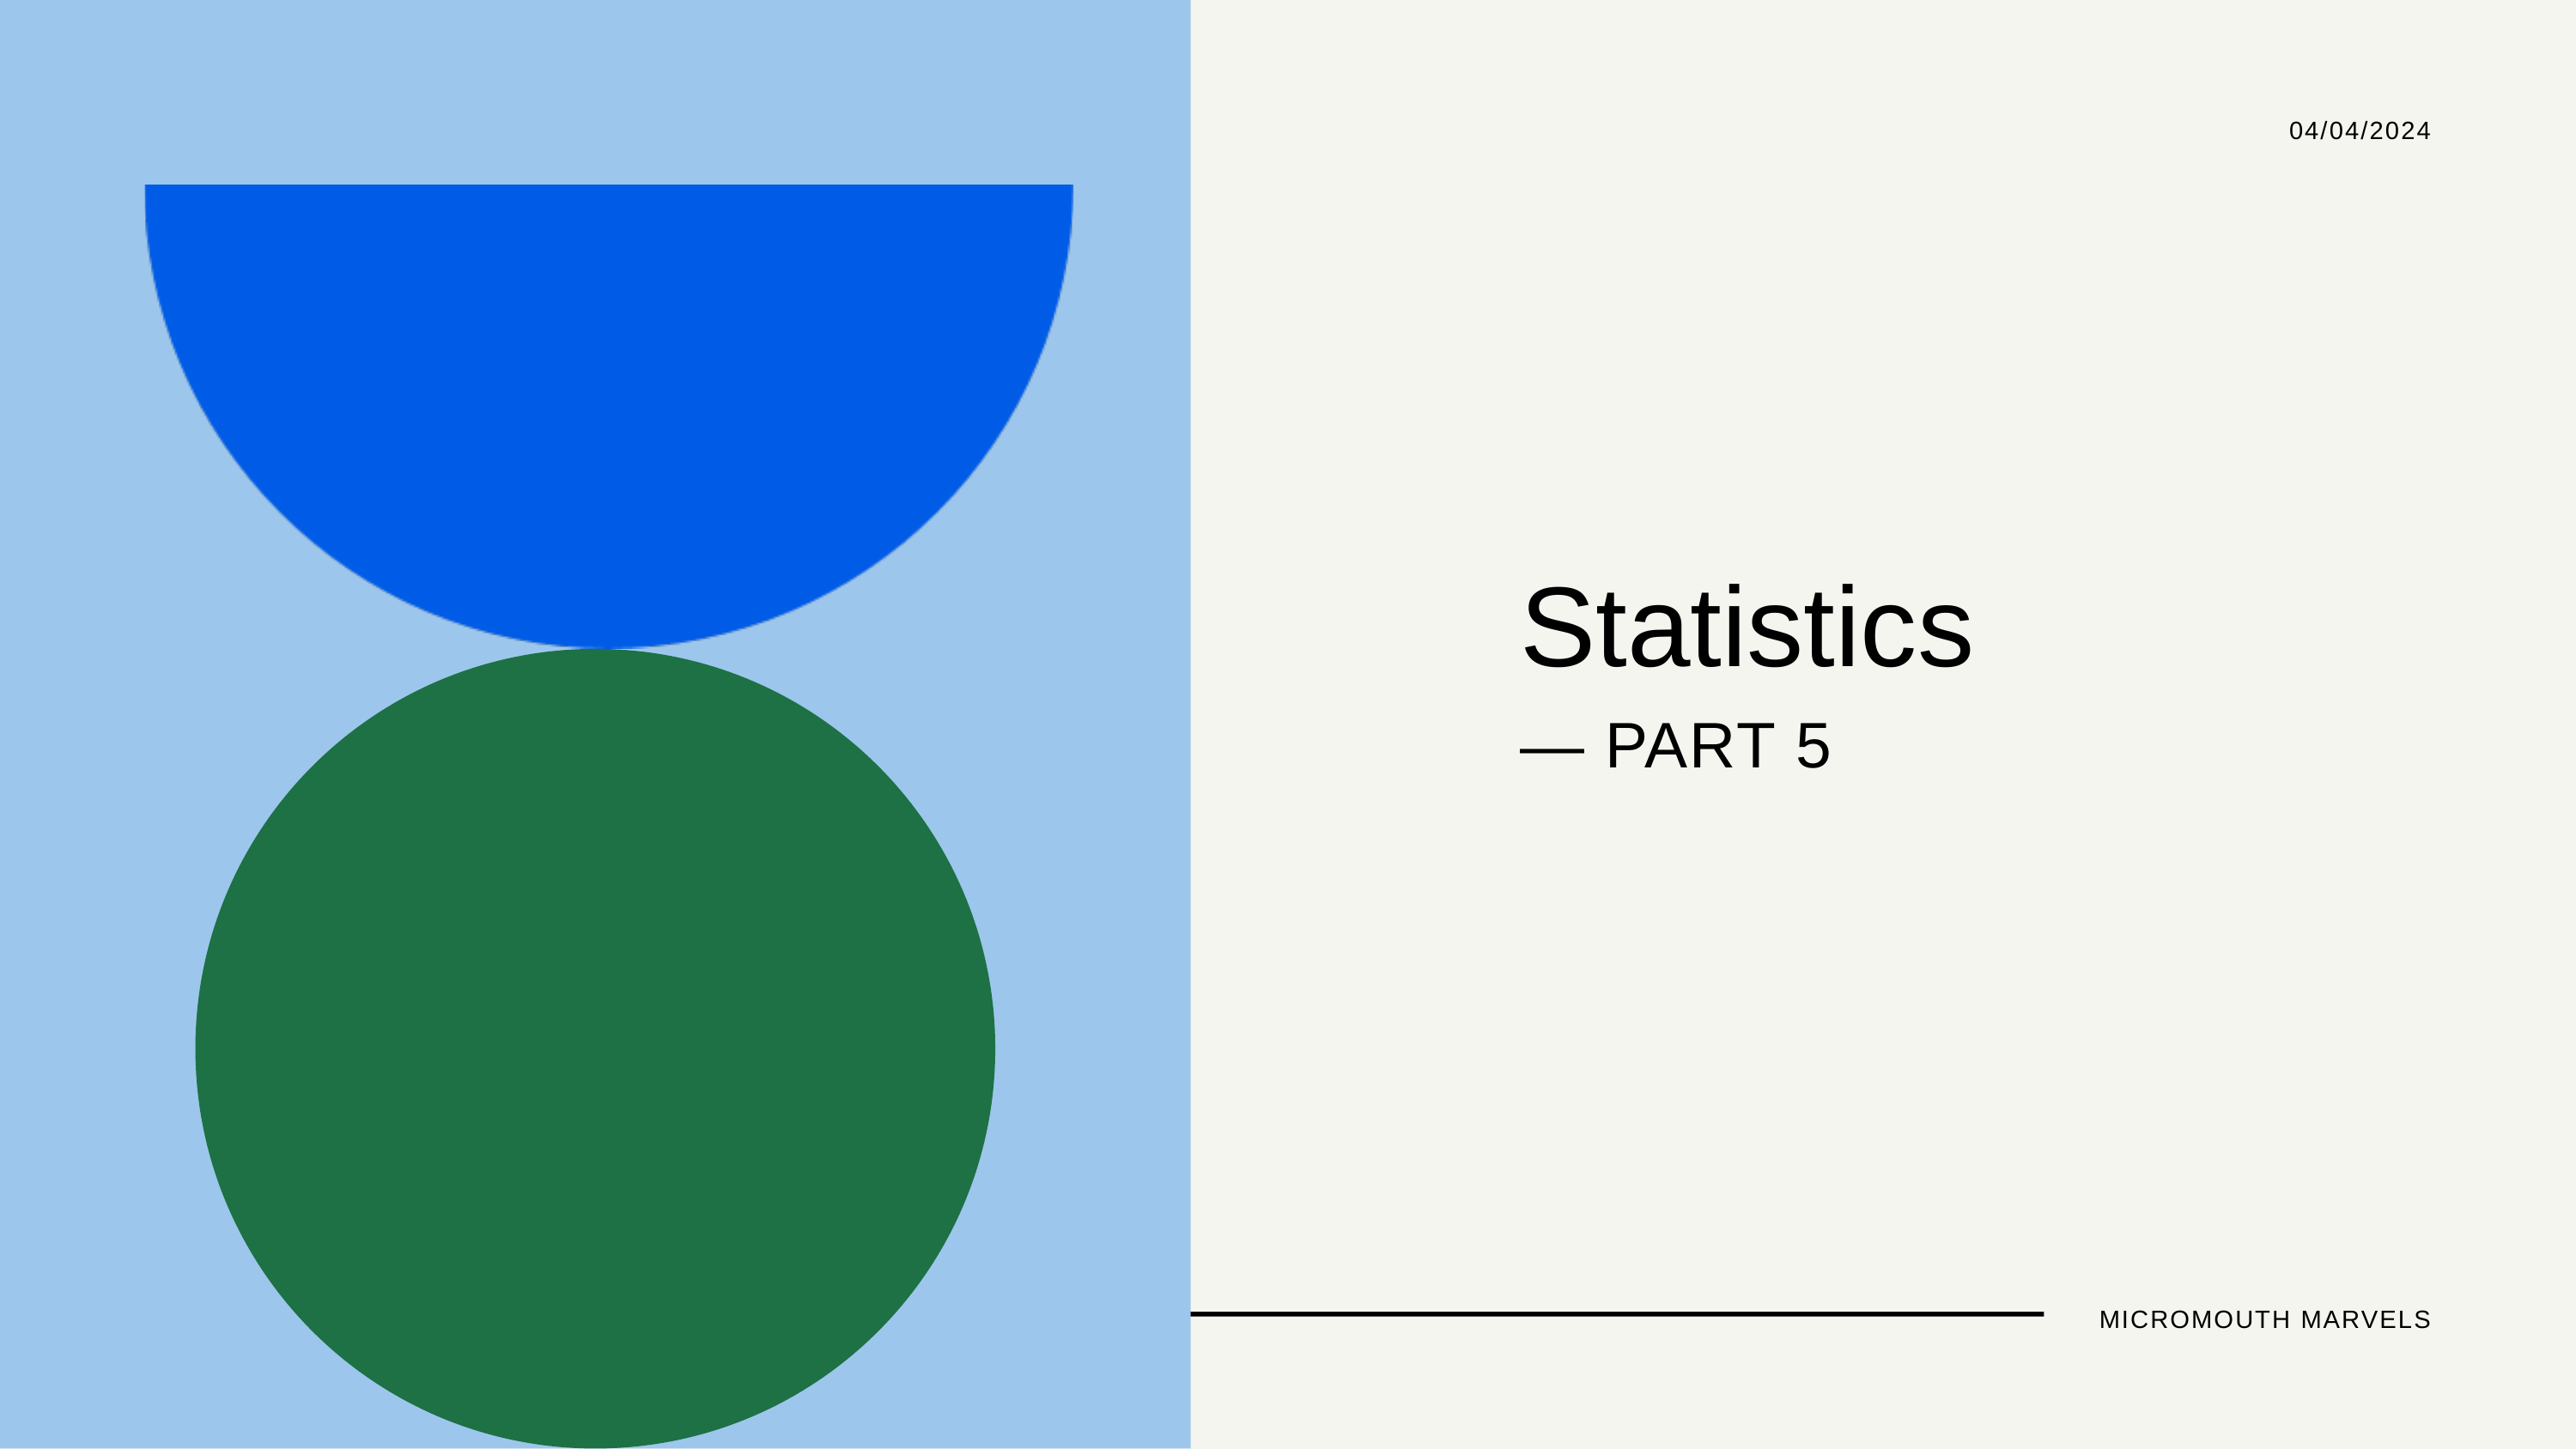

04/04/2024

Statistics
— PART 5

MICROMOUTH MARVELS